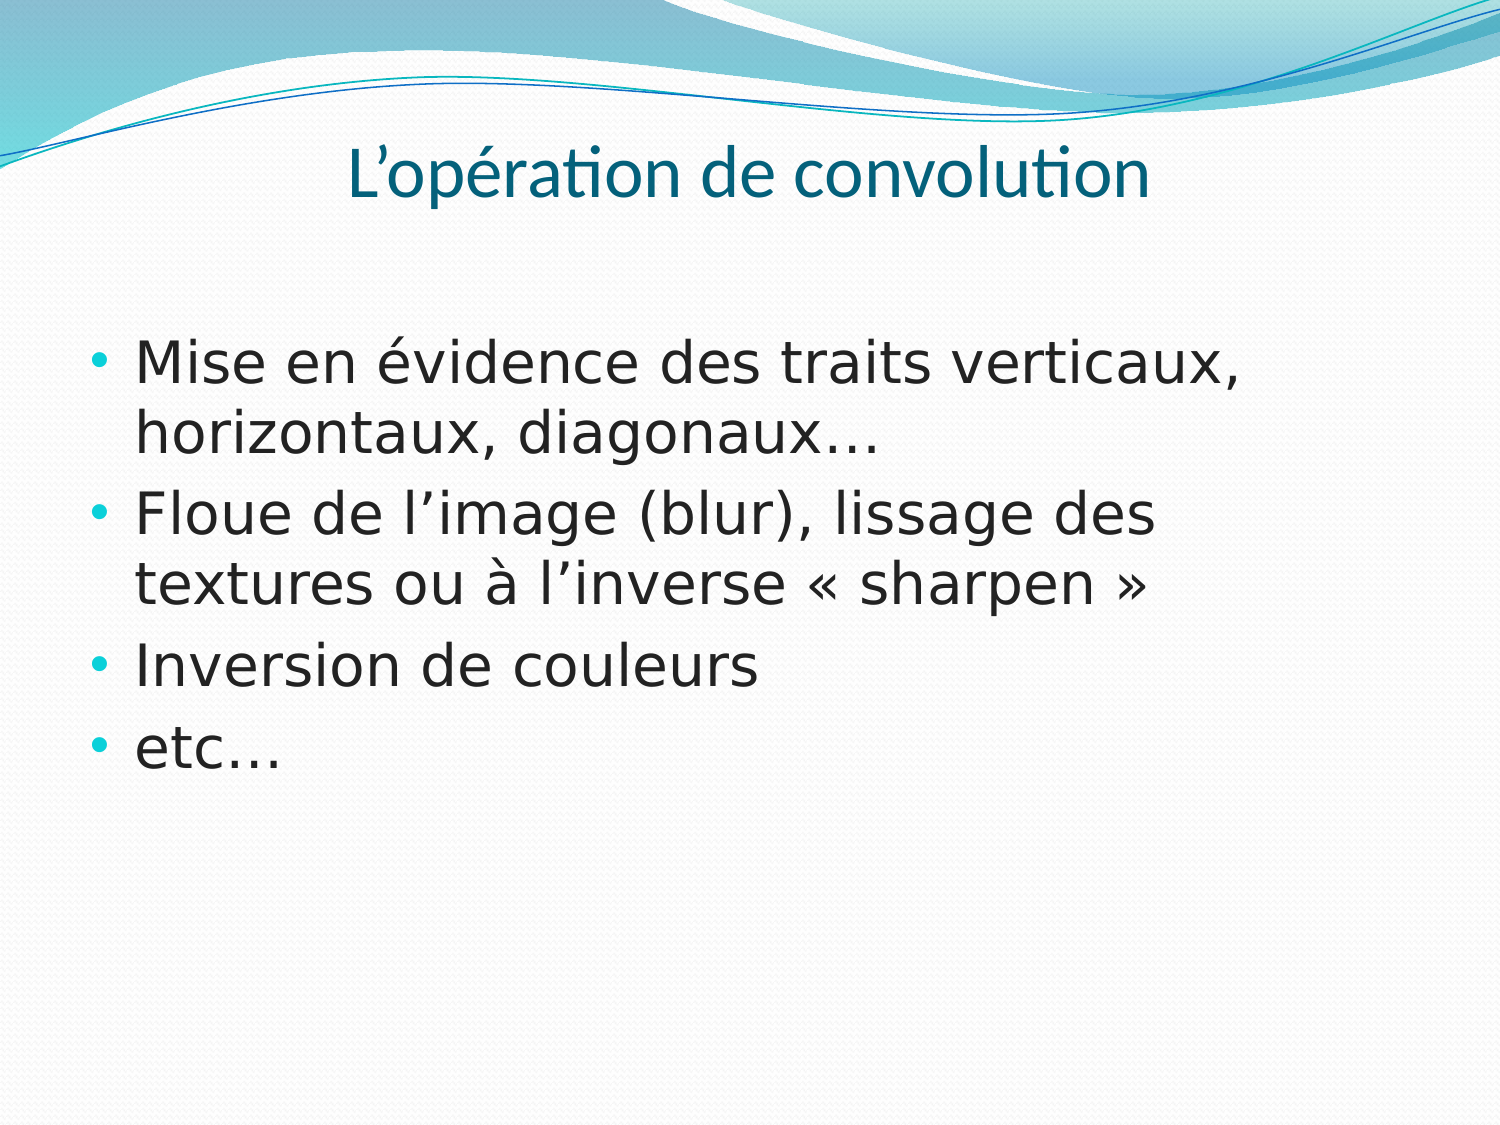

# L’opération de convolution
Mise en évidence des traits verticaux, horizontaux, diagonaux…
Floue de l’image (blur), lissage des textures ou à l’inverse « sharpen »
Inversion de couleurs
etc…